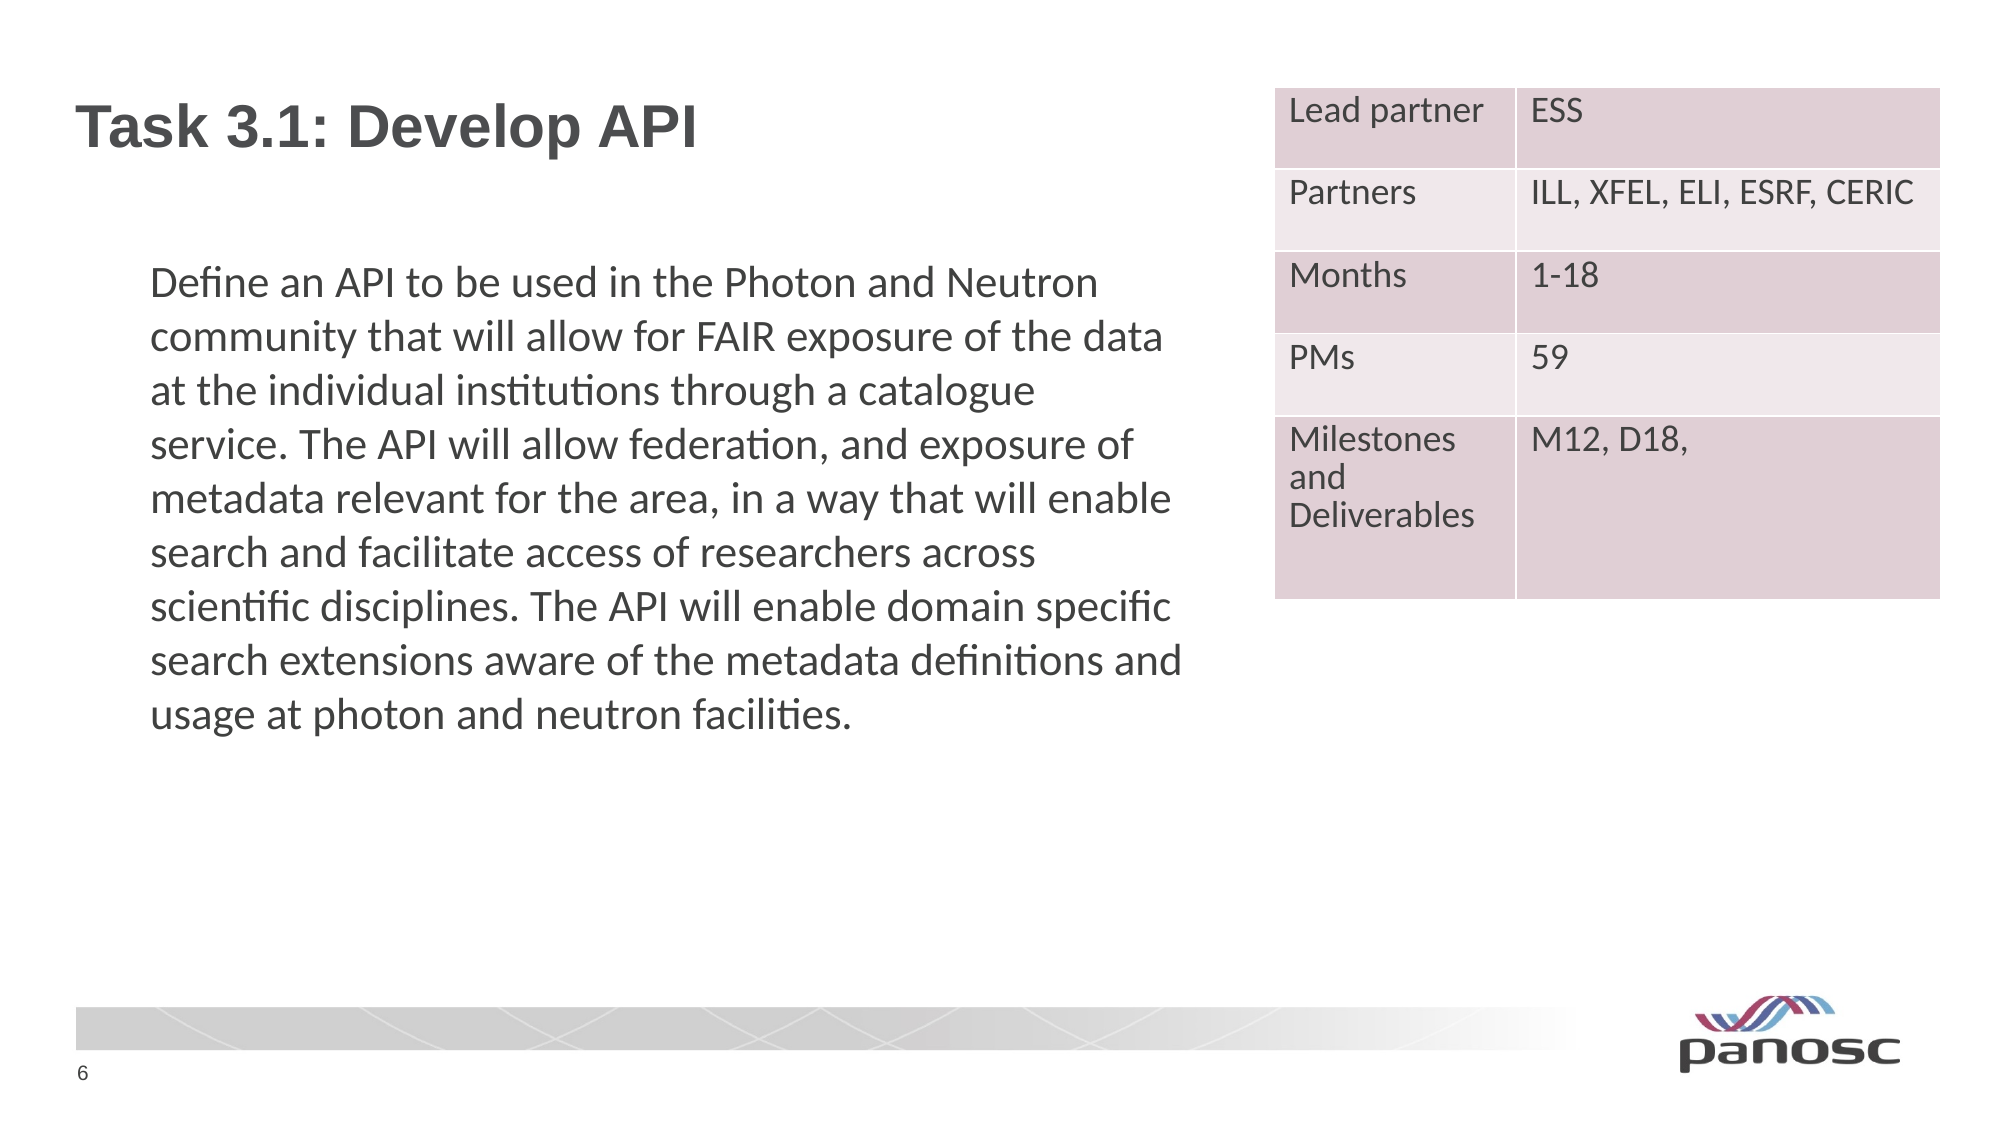

# Task 3.1: Develop API
| Lead partner | ESS |
| --- | --- |
| Partners | ILL, XFEL, ELI, ESRF, CERIC |
| Months | 1-18 |
| PMs | 59 |
| Milestones and Deliverables | M12, D18, |

Define an API to be used in the Photon and Neutron community that will allow for FAIR exposure of the data at the individual institutions through a catalogue service. The API will allow federation, and exposure of metadata relevant for the area, in a way that will enable search and facilitate access of researchers across scientific disciplines. The API will enable domain specific search extensions aware of the metadata definitions and usage at photon and neutron facilities.